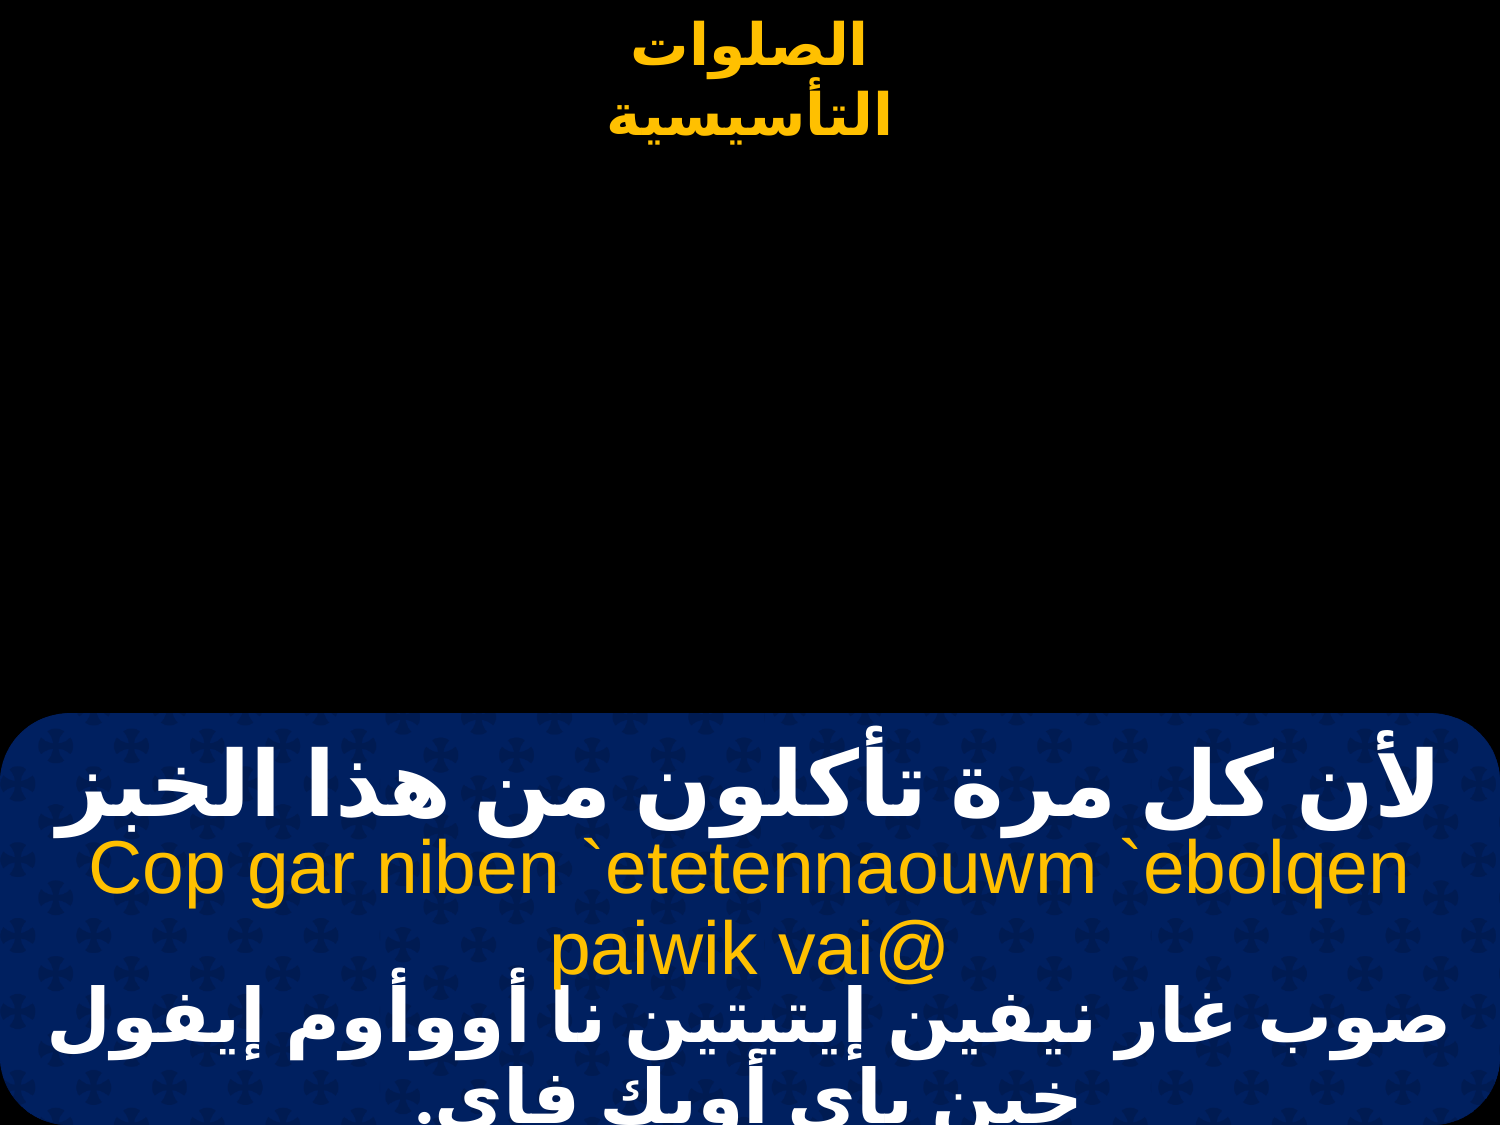

# لأن كل مرة تأكلون من هذا الخبز
Cop gar niben `etetennaouwm `ebolqen paiwik vai@
صوب غار نيفين إيتيتين نا أووأوم إيفول خين باي أويك فاي.